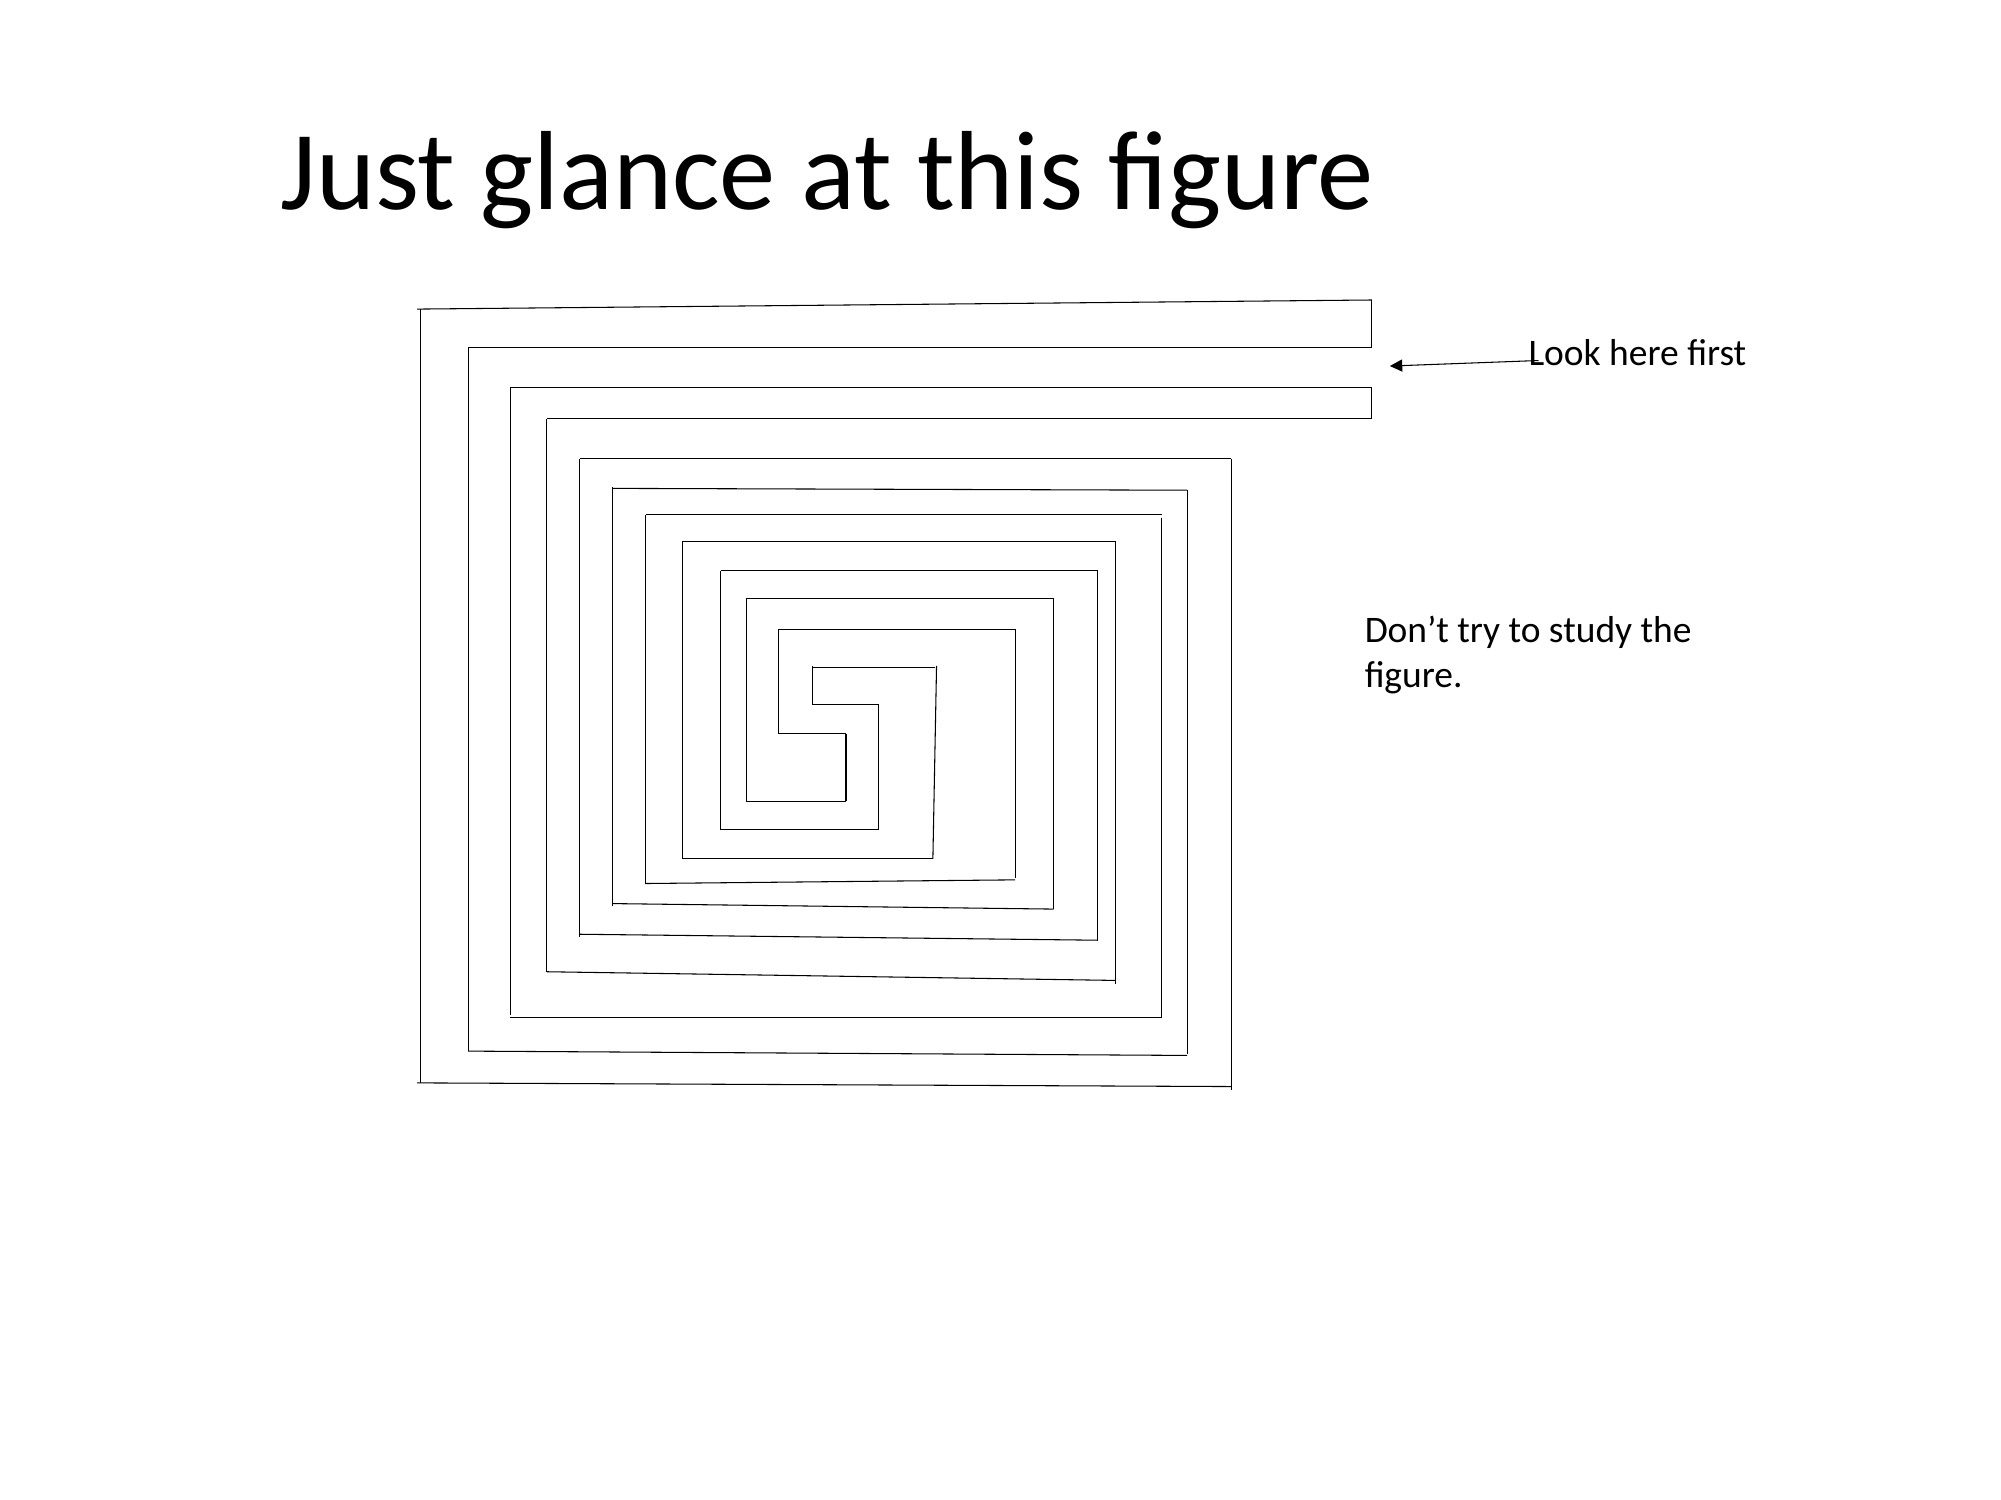

Just glance at this figure
Look here first
Don’t try to study the figure.